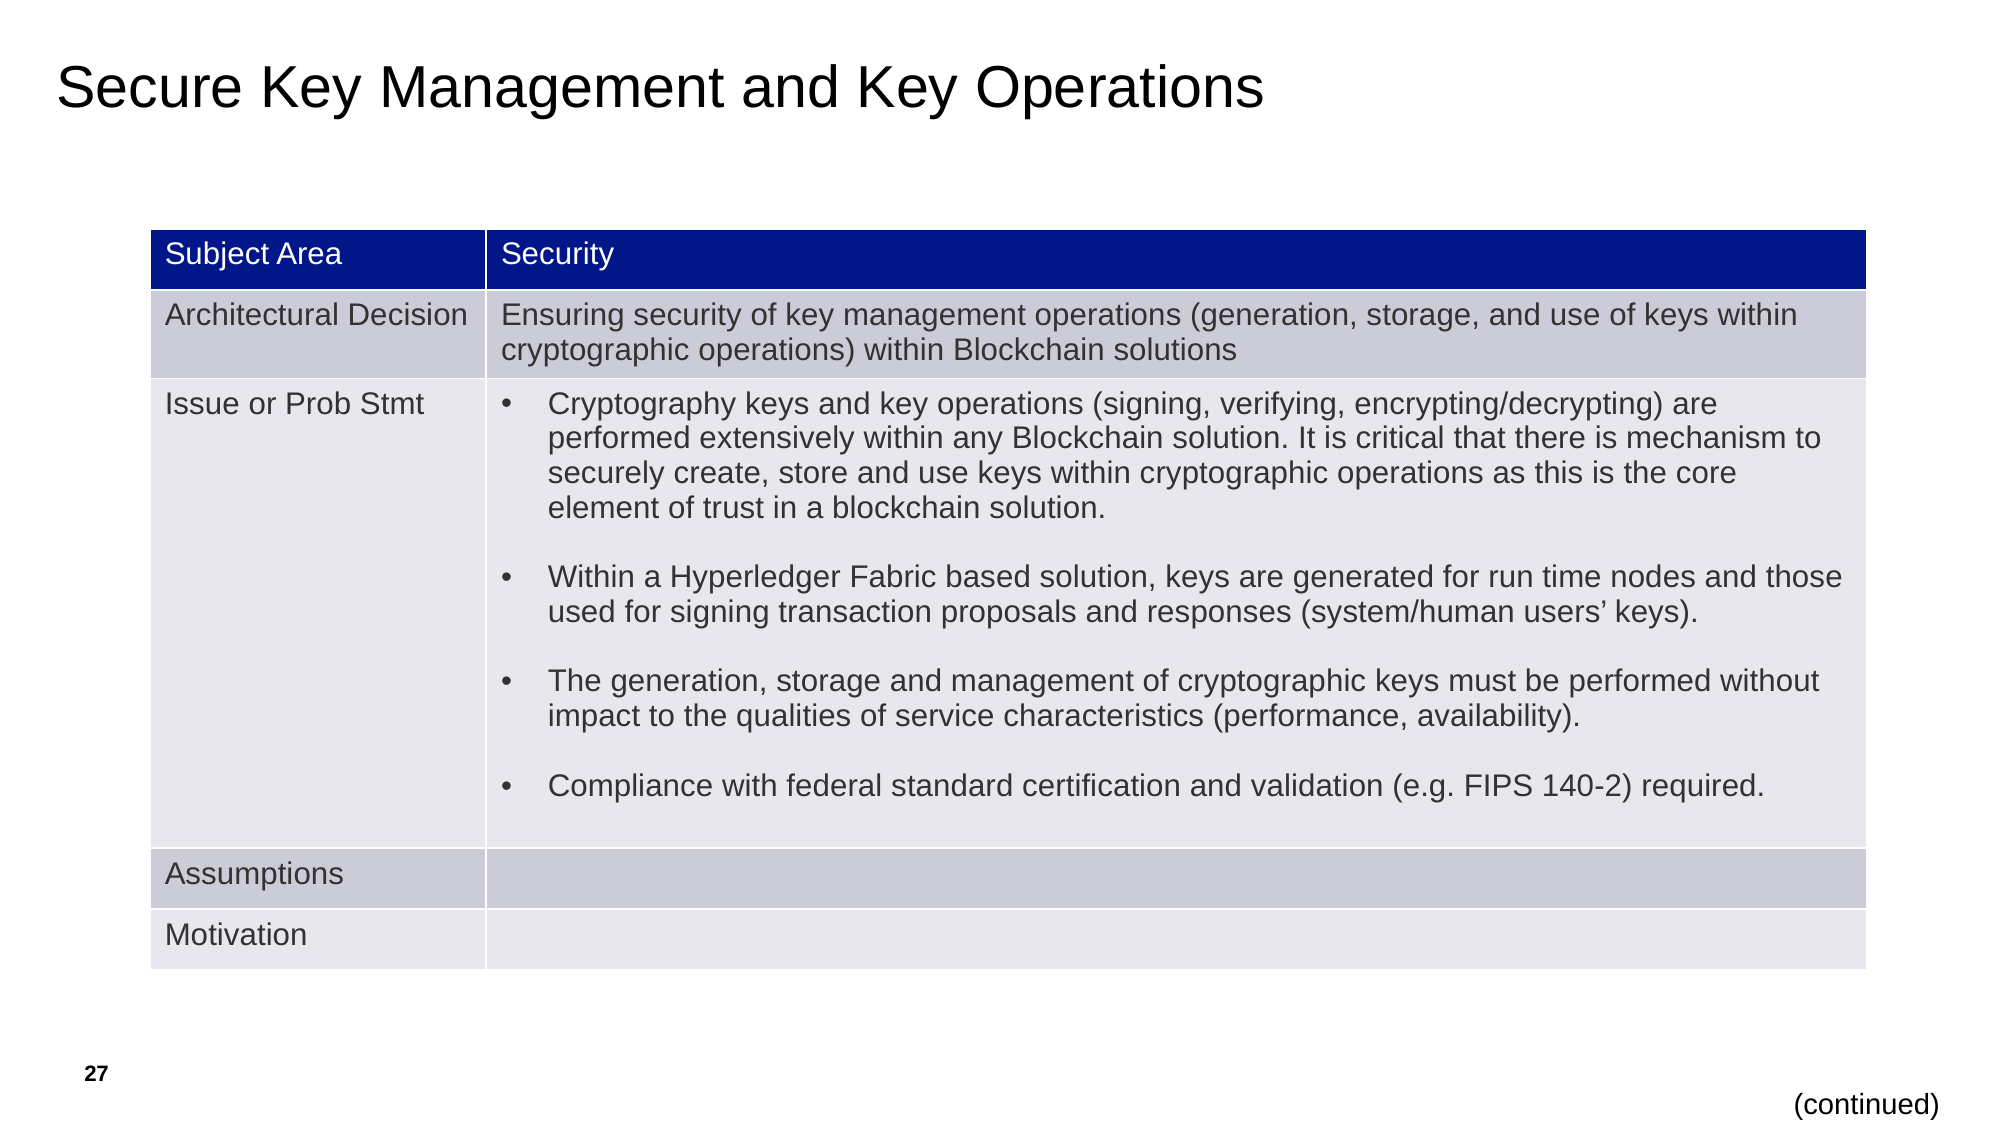

# Secure Key Management and Key Operations
| Subject Area | Security |
| --- | --- |
| Architectural Decision | Ensuring security of key management operations (generation, storage, and use of keys within cryptographic operations) within Blockchain solutions |
| Issue or Prob Stmt | Cryptography keys and key operations (signing, verifying, encrypting/decrypting) are performed extensively within any Blockchain solution. It is critical that there is mechanism to securely create, store and use keys within cryptographic operations as this is the core element of trust in a blockchain solution. Within a Hyperledger Fabric based solution, keys are generated for run time nodes and those used for signing transaction proposals and responses (system/human users’ keys). The generation, storage and management of cryptographic keys must be performed without impact to the qualities of service characteristics (performance, availability). Compliance with federal standard certification and validation (e.g. FIPS 140-2) required. |
| Assumptions |  |
| Motivation |  |
27
(continued)